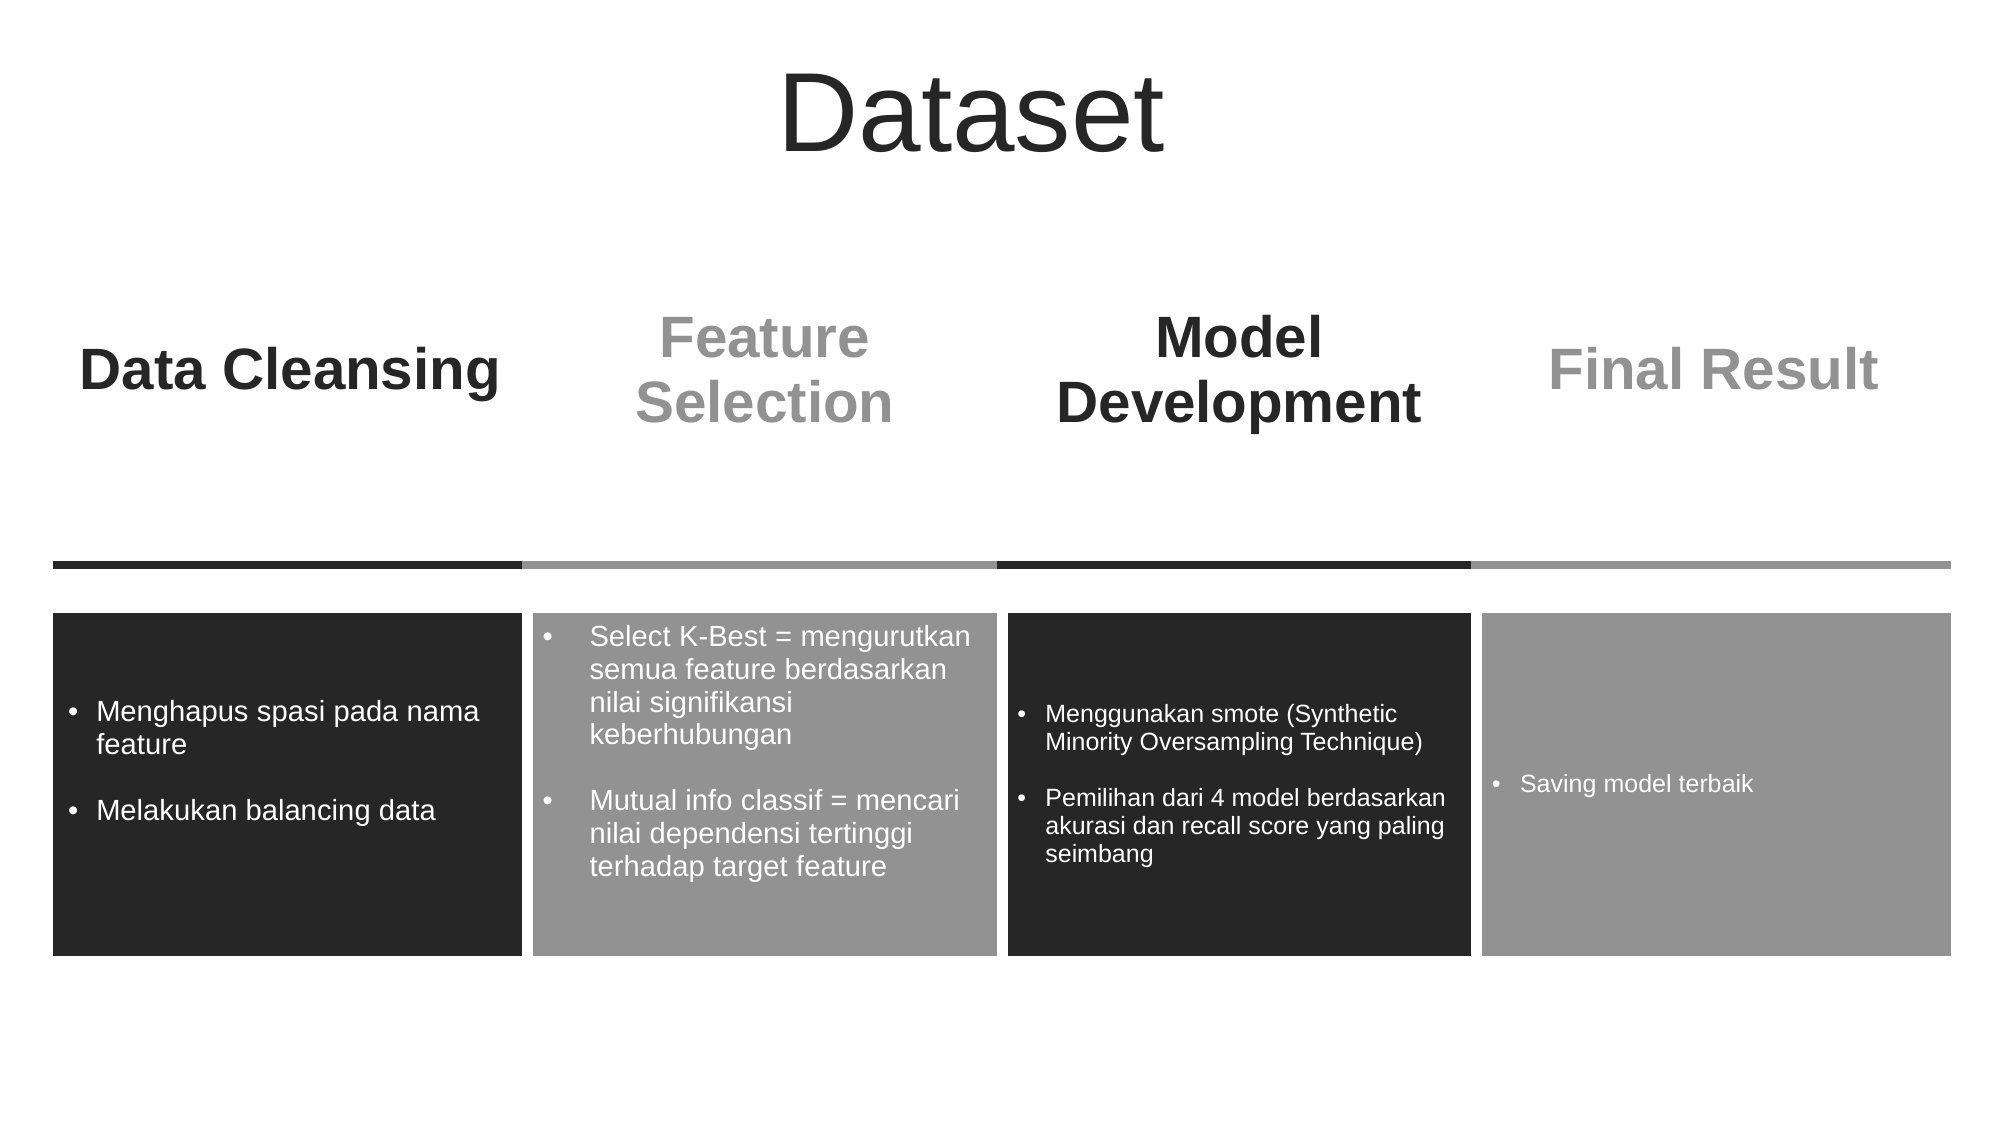

Dataset
| Data Cleansing | Feature Selection | Model Development | Final Result |
| --- | --- | --- | --- |
|  |  |  |  |
| Menghapus spasi pada nama feature Melakukan balancing data | Select K-Best = mengurutkan semua feature berdasarkan nilai signifikansi keberhubungan Mutual info classif = mencari nilai dependensi tertinggi terhadap target feature | Menggunakan smote (Synthetic Minority Oversampling Technique) Pemilihan dari 4 model berdasarkan akurasi dan recall score yang paling seimbang | Saving model terbaik |